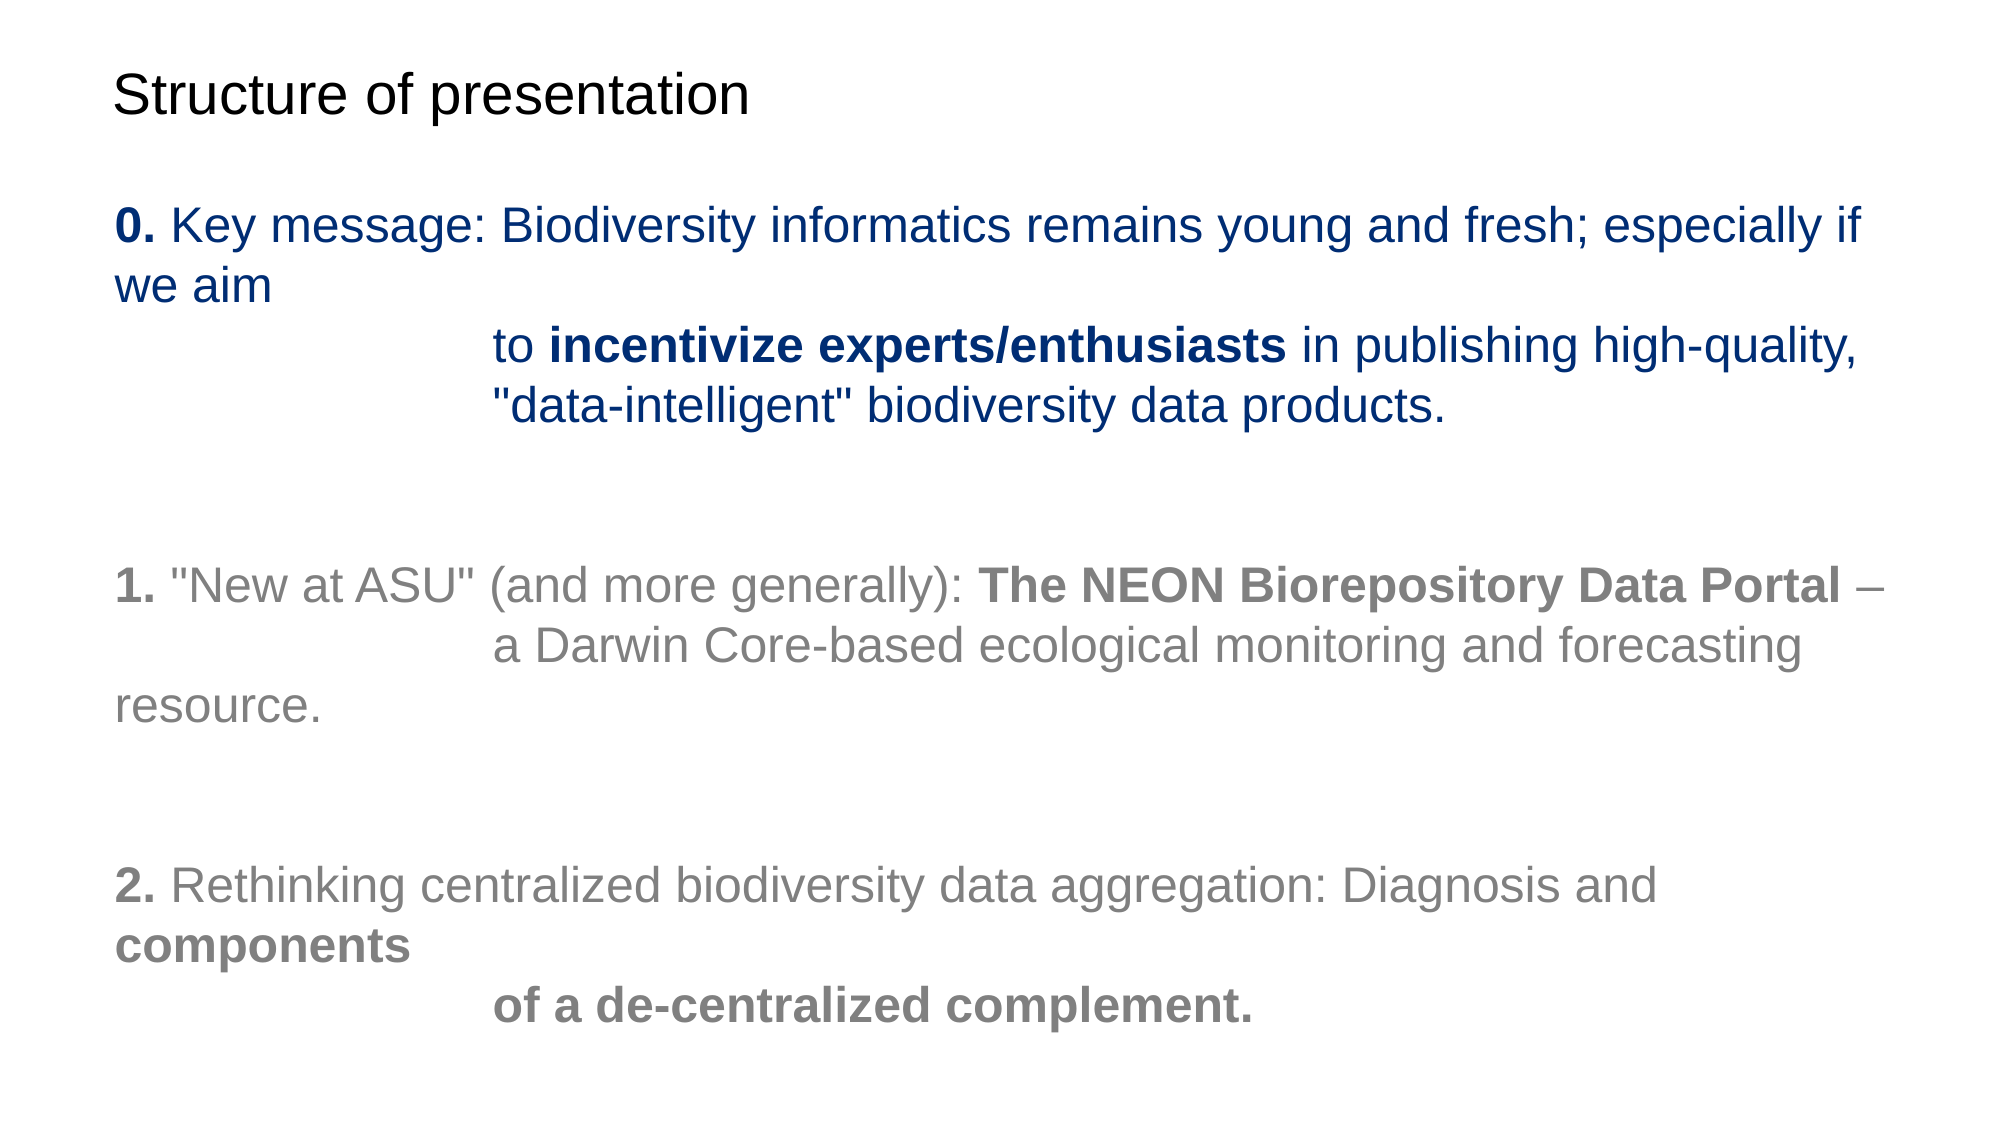

Structure of presentation
0. Key message: Biodiversity informatics remains young and fresh; especially if we aim
                           to incentivize experts/enthusiasts in publishing high-quality,
                           "data-intelligent" biodiversity data products.

1. "New at ASU" (and more generally): The NEON Biorepository Data Portal –
                           a Darwin Core-based ecological monitoring and forecasting resource.

2. Rethinking centralized biodiversity data aggregation: Diagnosis and components
                           of a de-centralized complement.

3. Still our frontier: Taxonomic data intelligence for Darwin Core occurrences.